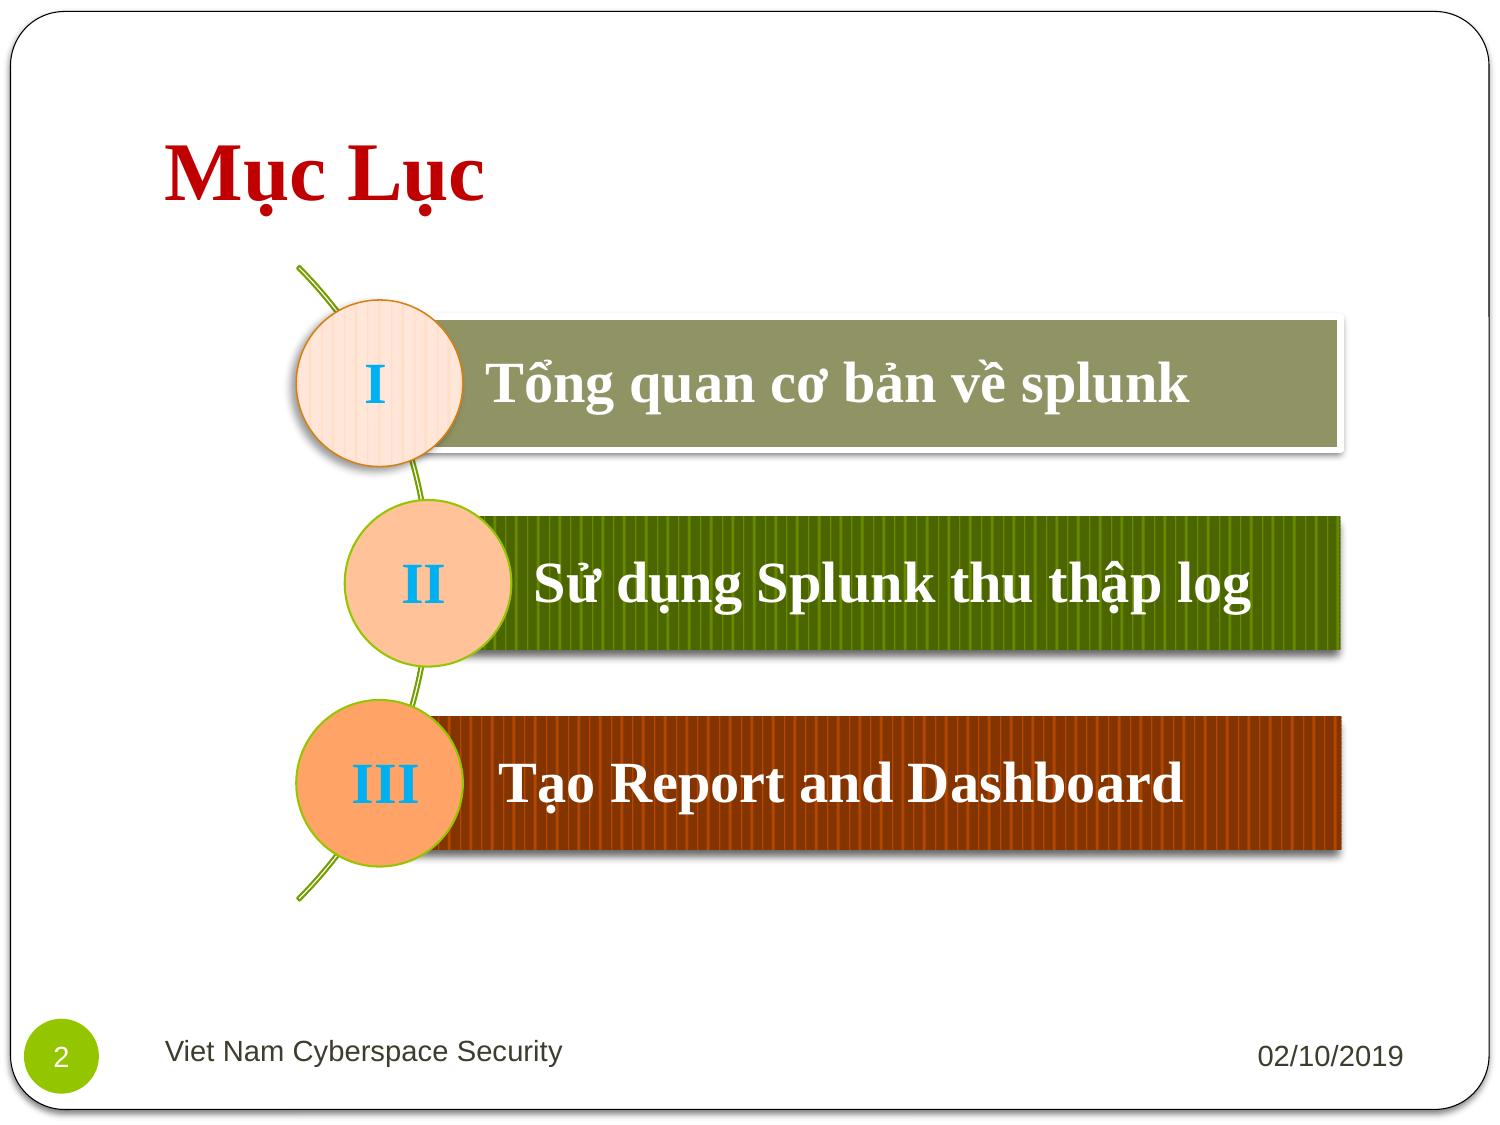

# Mục Lục
Tổng quan cơ bản về splunk
Sử dụng Splunk thu thập log
 Tạo Report and Dashboard
I
II
III
Viet Nam Cyberspace Security
02/10/2019
2